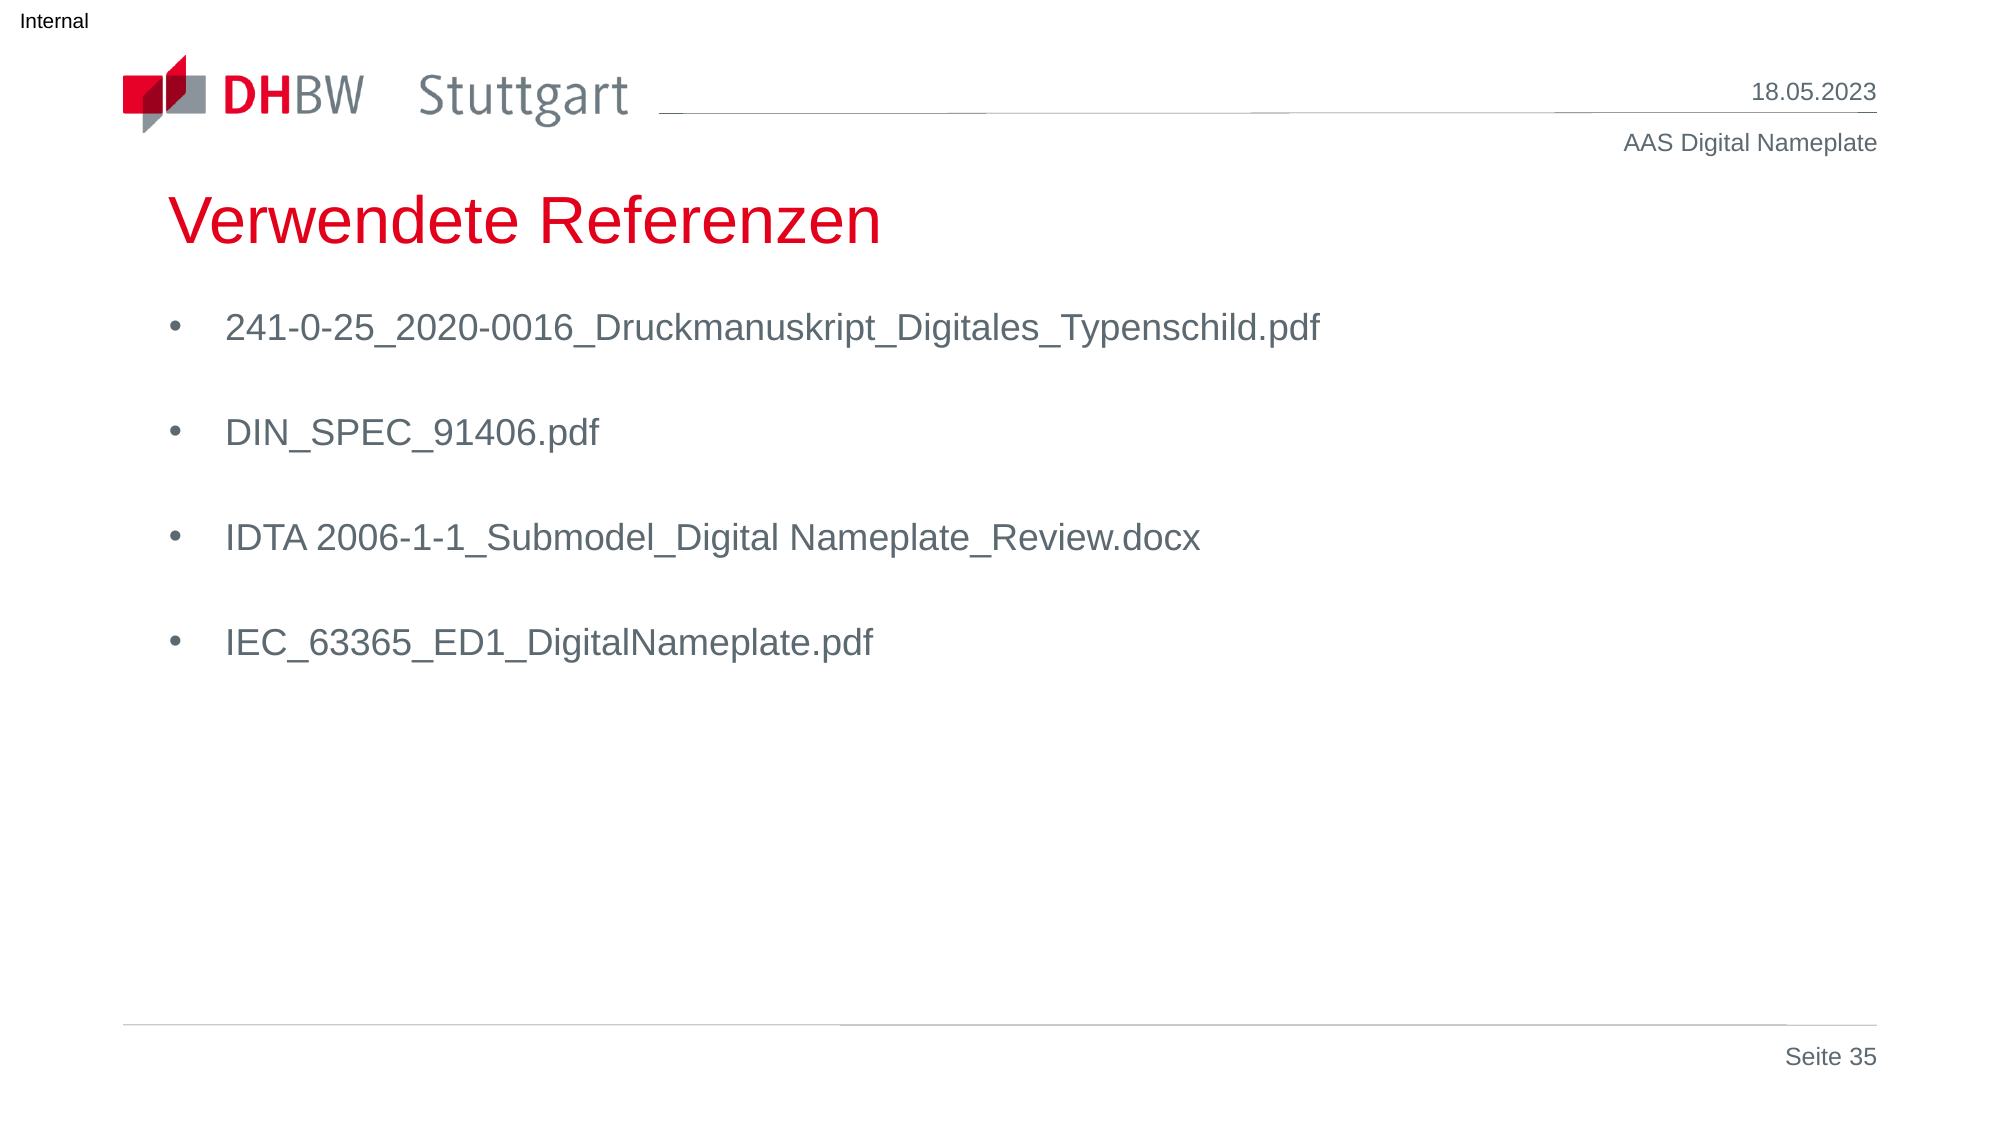

18.05.2023
# Verwendete Referenzen
241-0-25_2020-0016_Druckmanuskript_Digitales_Typenschild.pdf

DIN_SPEC_91406.pdf

IDTA 2006-1-1_Submodel_Digital Nameplate_Review.docx

IEC_63365_ED1_DigitalNameplate.pdf
Seite 35